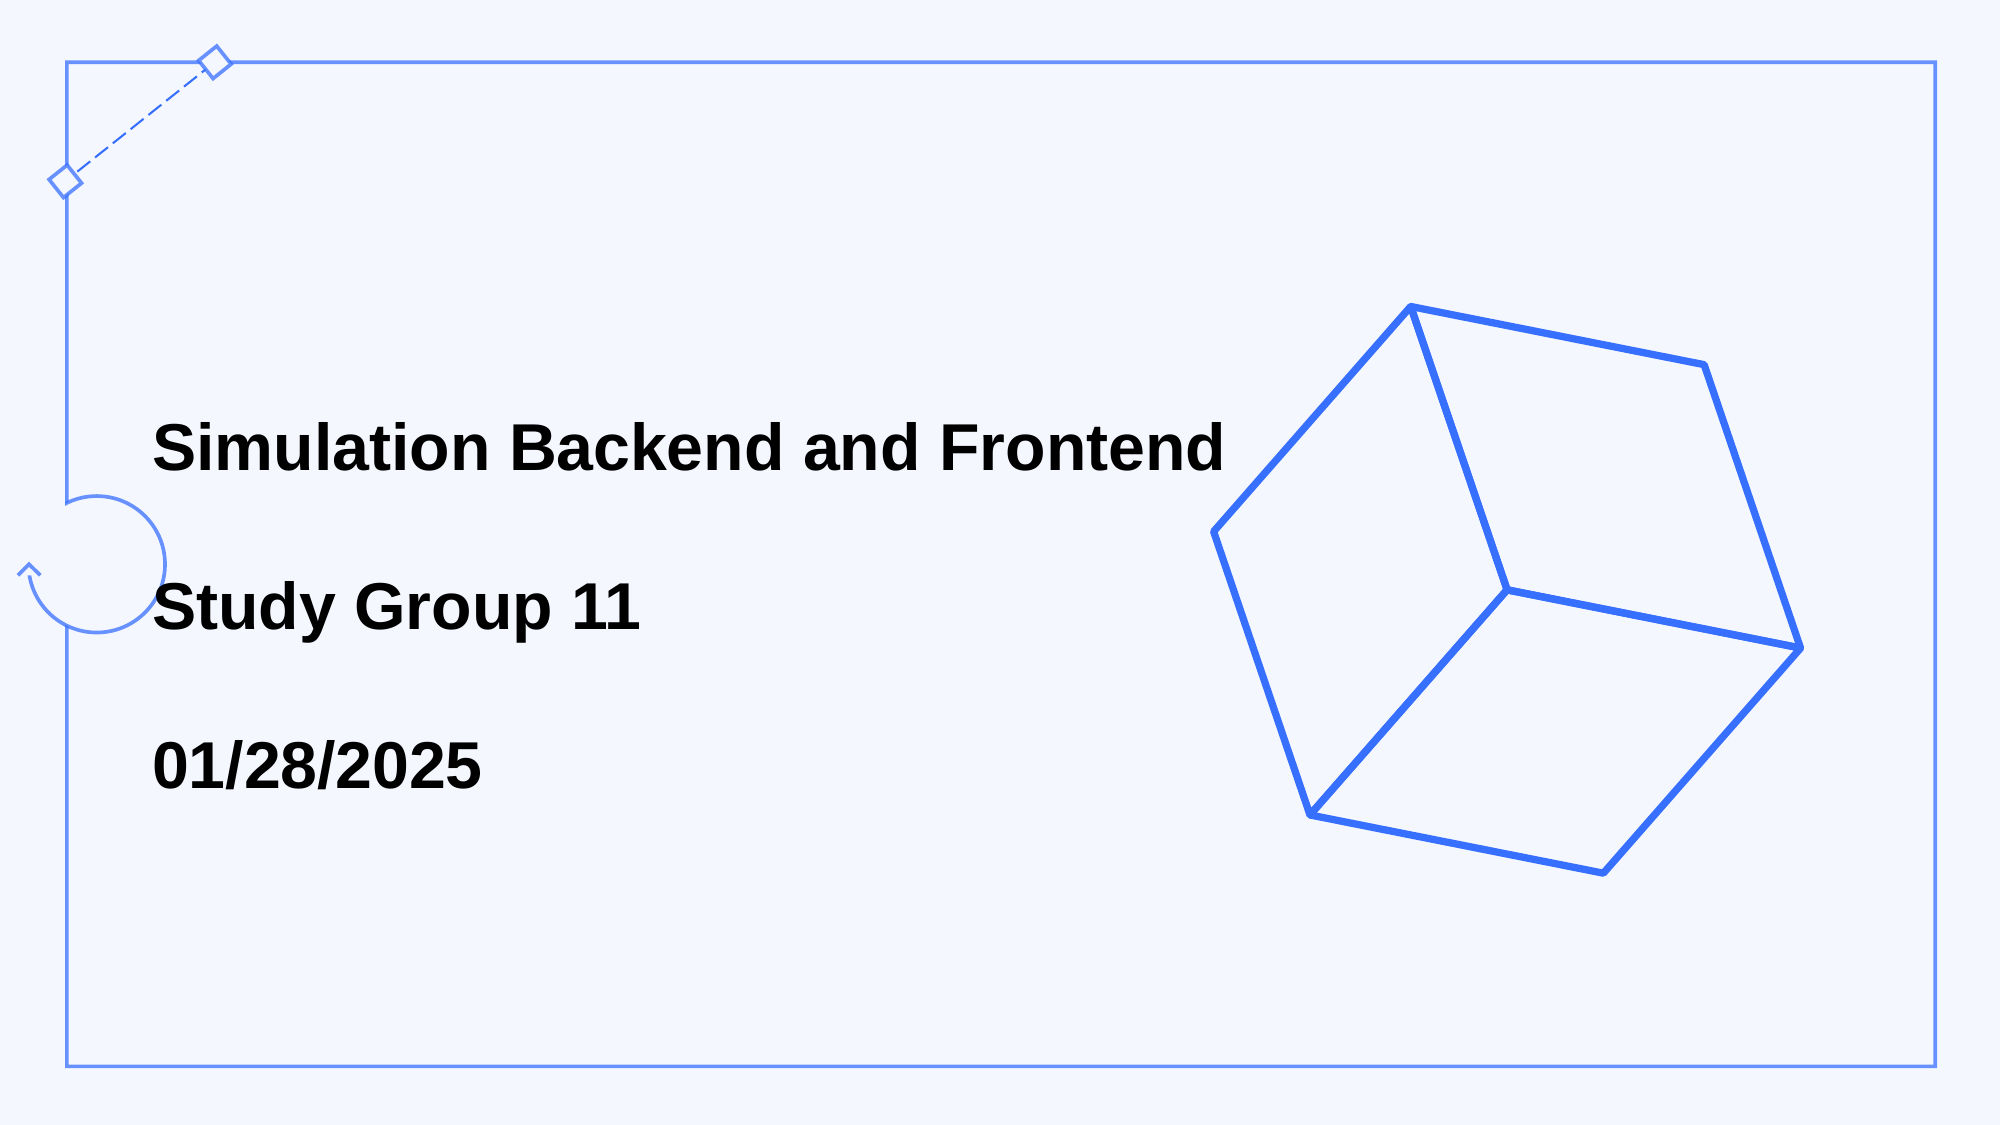

# Simulation Backend and Frontend Study Group 11 01/28/2025